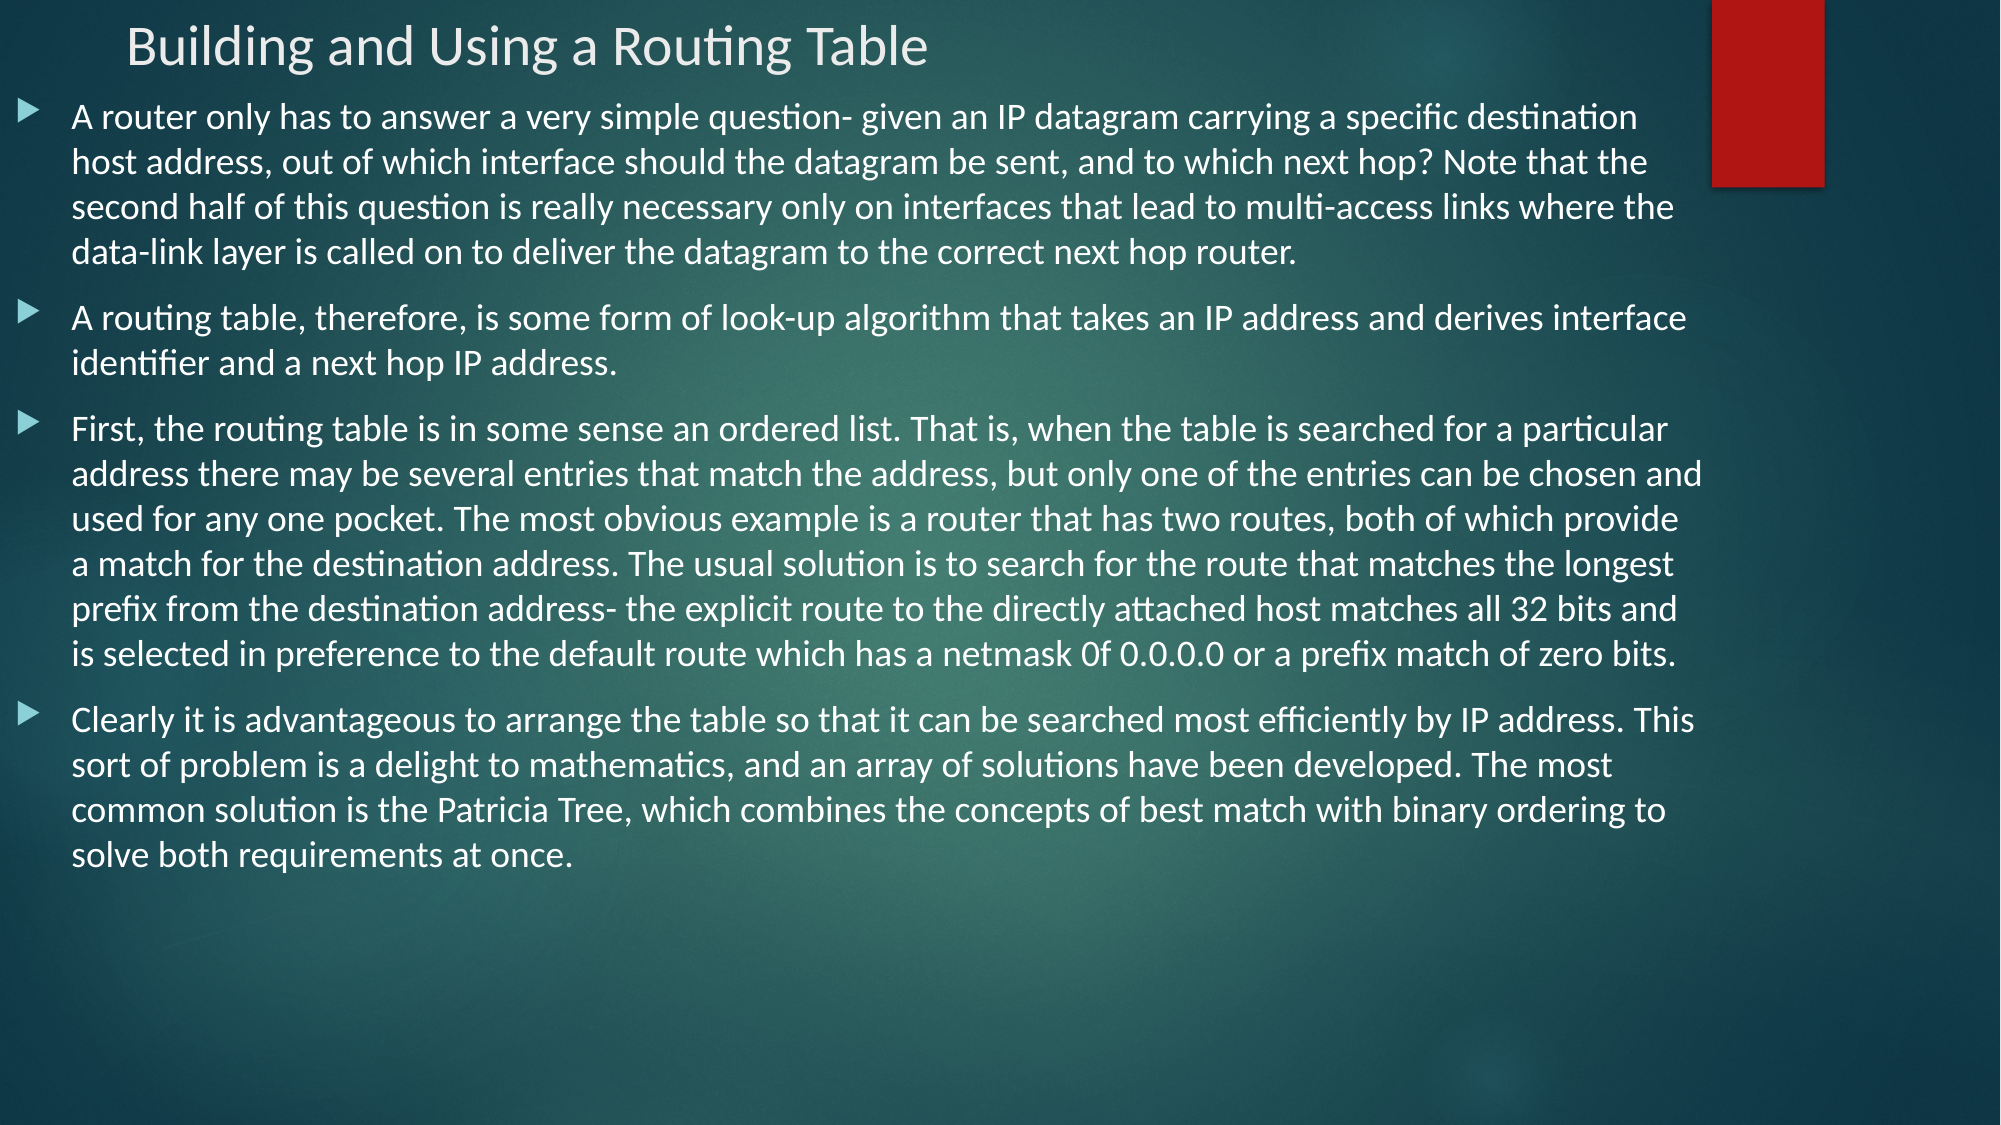

# Building and Using a Routing Table
A router only has to answer a very simple question- given an IP datagram carrying a specific destination host address, out of which interface should the datagram be sent, and to which next hop? Note that the second half of this question is really necessary only on interfaces that lead to multi-access links where the data-link layer is called on to deliver the datagram to the correct next hop router.
A routing table, therefore, is some form of look-up algorithm that takes an IP address and derives interface identifier and a next hop IP address.
First, the routing table is in some sense an ordered list. That is, when the table is searched for a particular address there may be several entries that match the address, but only one of the entries can be chosen and used for any one pocket. The most obvious example is a router that has two routes, both of which provide a match for the destination address. The usual solution is to search for the route that matches the longest prefix from the destination address- the explicit route to the directly attached host matches all 32 bits and is selected in preference to the default route which has a netmask 0f 0.0.0.0 or a prefix match of zero bits.
Clearly it is advantageous to arrange the table so that it can be searched most efficiently by IP address. This sort of problem is a delight to mathematics, and an array of solutions have been developed. The most common solution is the Patricia Tree, which combines the concepts of best match with binary ordering to solve both requirements at once.